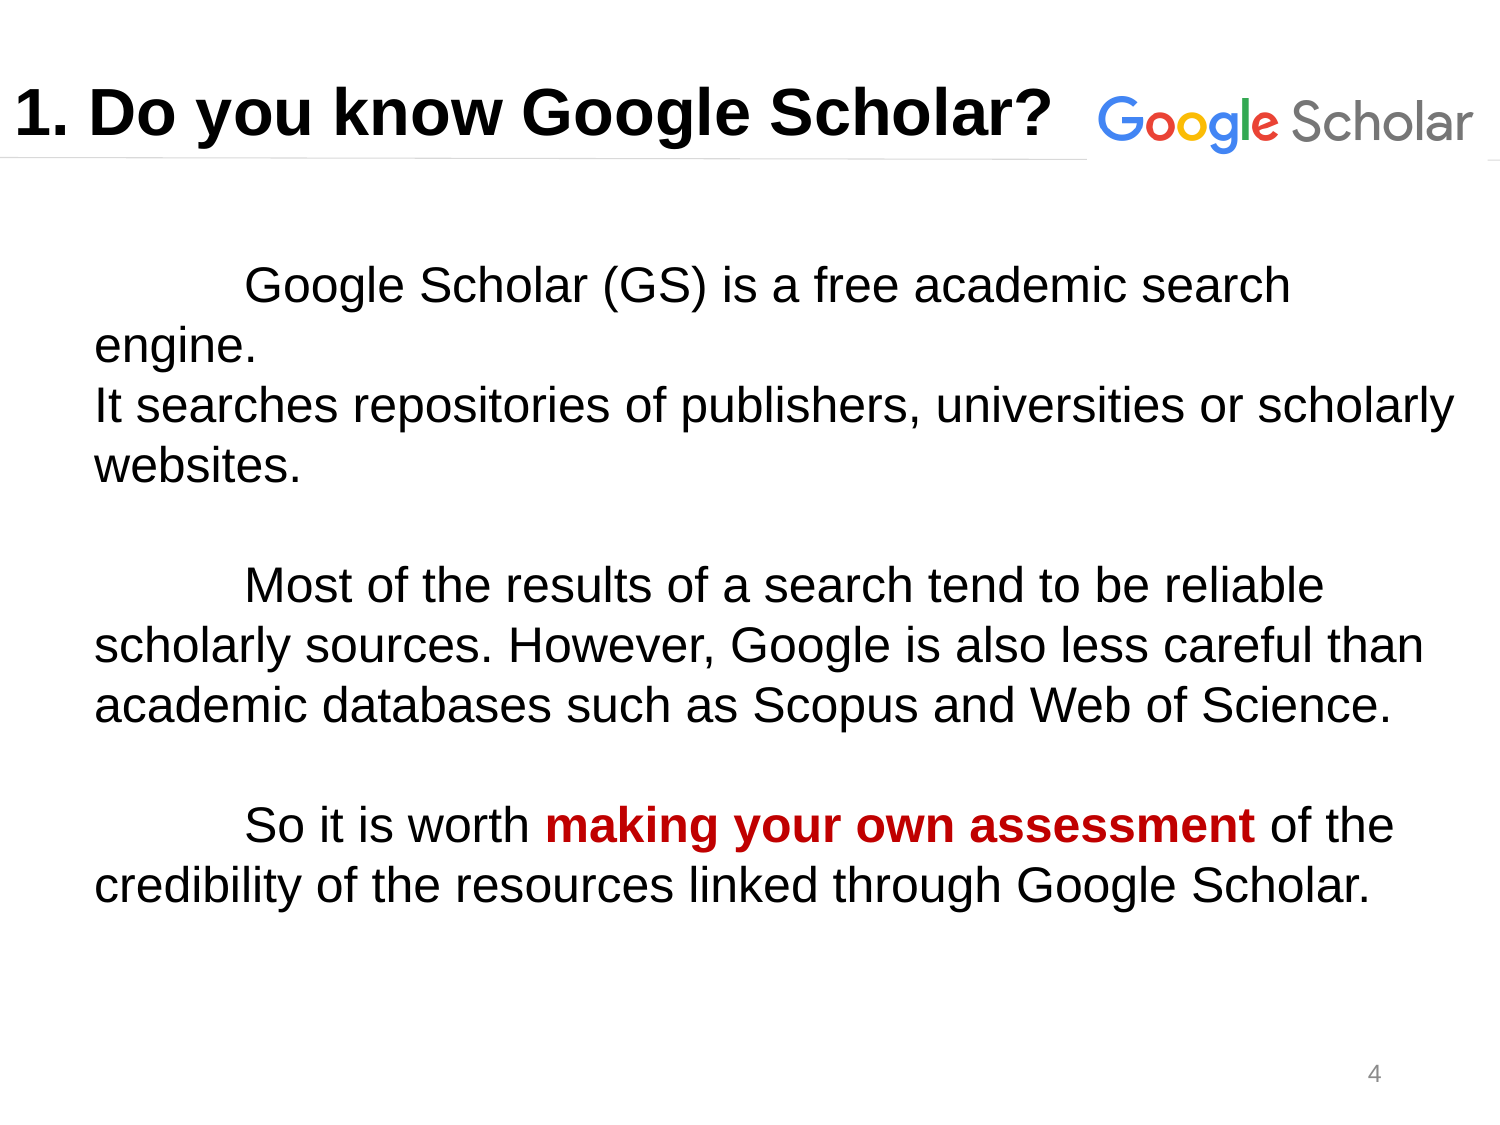

1. Do you know Google Scholar?
	Google Scholar (GS) is a free academic search engine.
It searches repositories of publishers, universities or scholarly websites.

	Most of the results of a search tend to be reliable scholarly sources. However, Google is also less careful than academic databases such as Scopus and Web of Science.

	So it is worth making your own assessment of the credibility of the resources linked through Google Scholar.
4